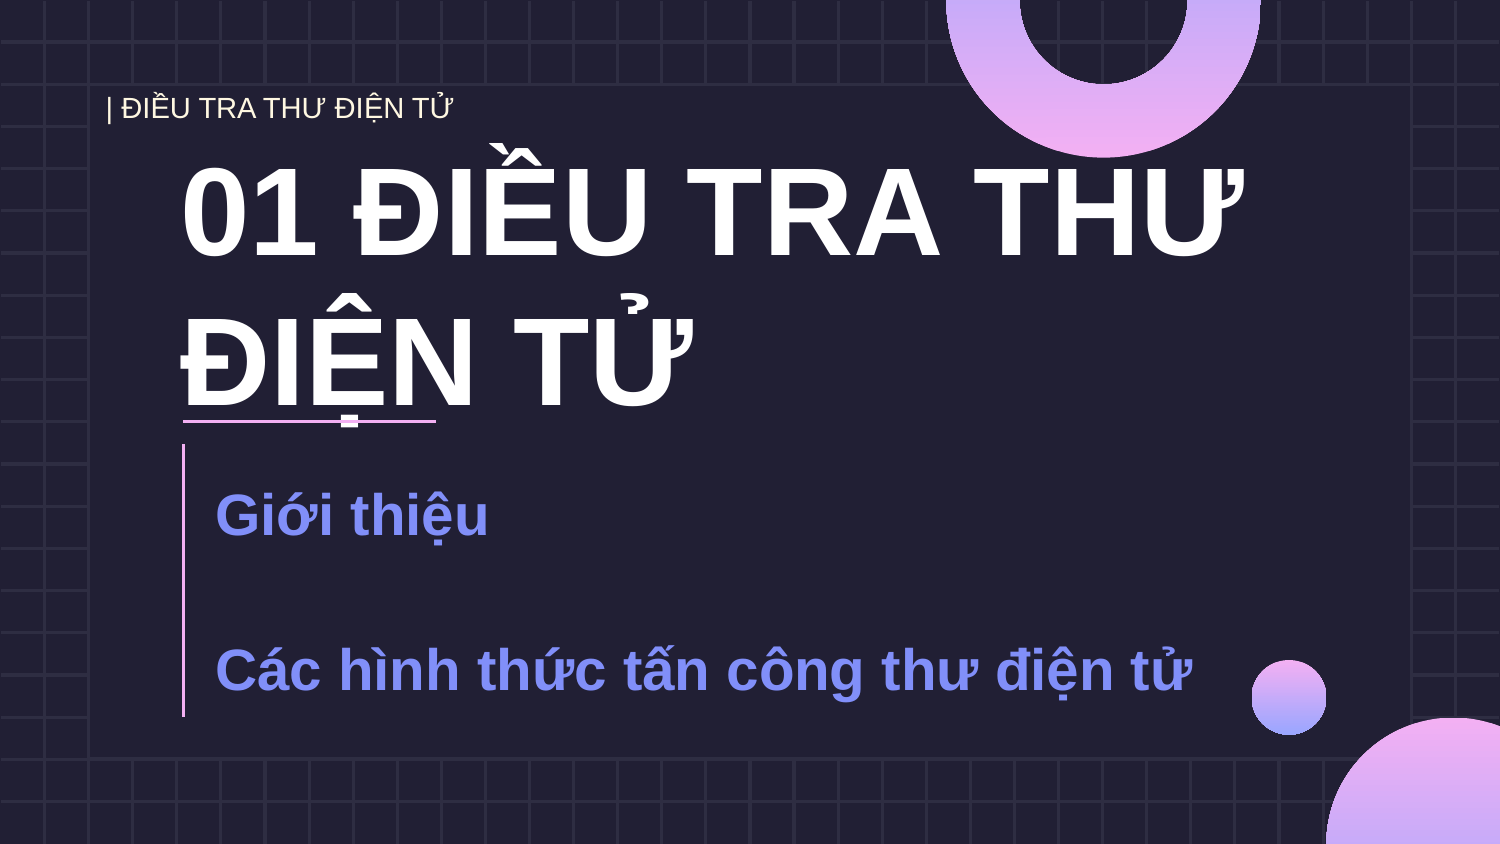

| ĐIỀU TRA THƯ ĐIỆN TỬ
01 ĐIỀU TRA THƯ ĐIỆN TỬ
# Giới thiệu
Các hình thức tấn công thư điện tử